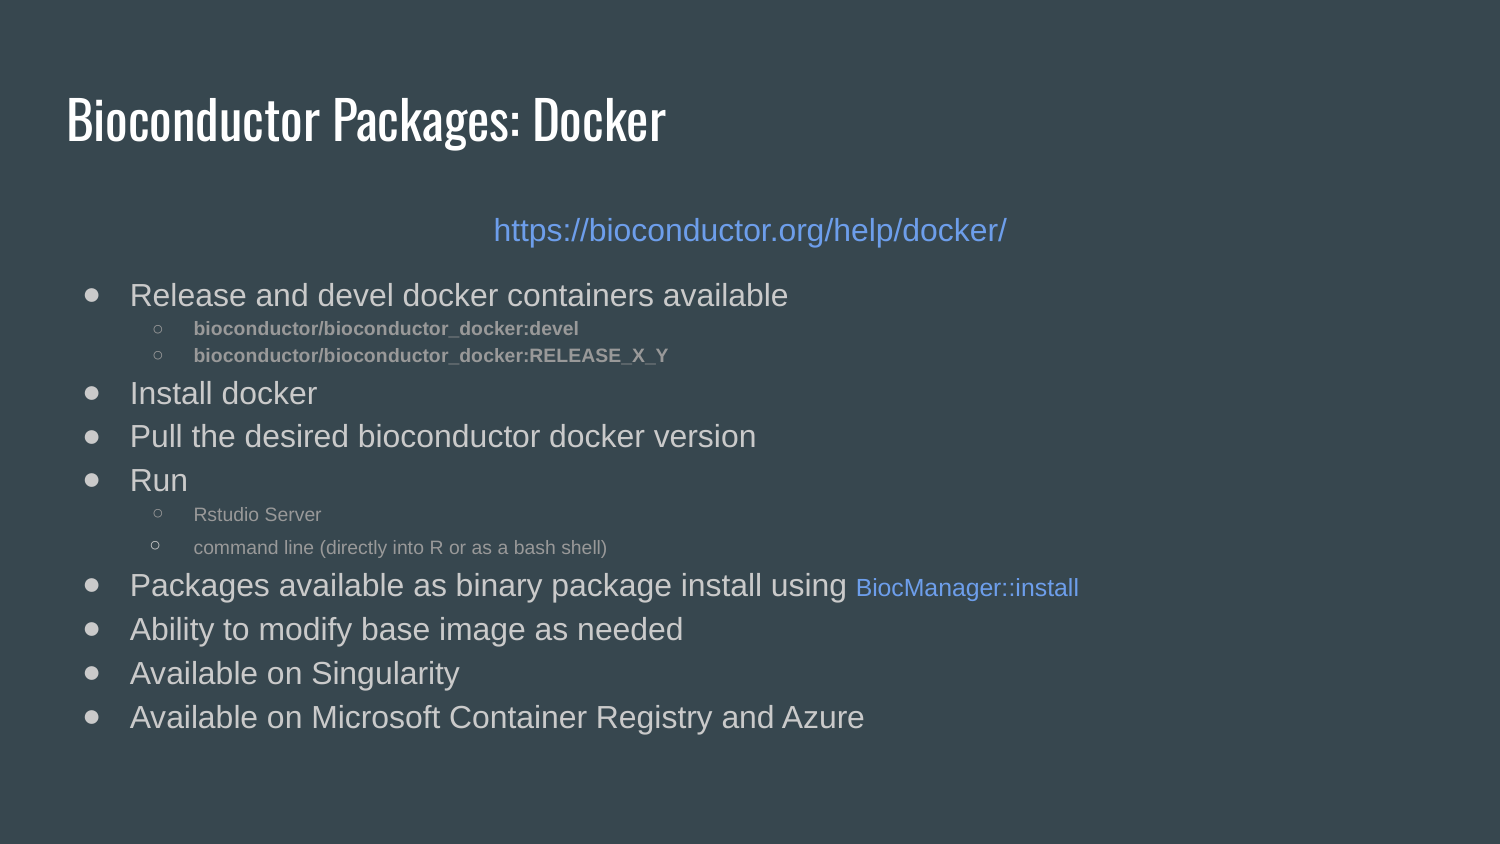

# Bioconductor Packages: Docker
https://bioconductor.org/help/docker/
Release and devel docker containers available
bioconductor/bioconductor_docker:devel
bioconductor/bioconductor_docker:RELEASE_X_Y
Install docker
Pull the desired bioconductor docker version
Run
Rstudio Server
command line (directly into R or as a bash shell)
Packages available as binary package install using BiocManager::install
Ability to modify base image as needed
Available on Singularity
Available on Microsoft Container Registry and Azure